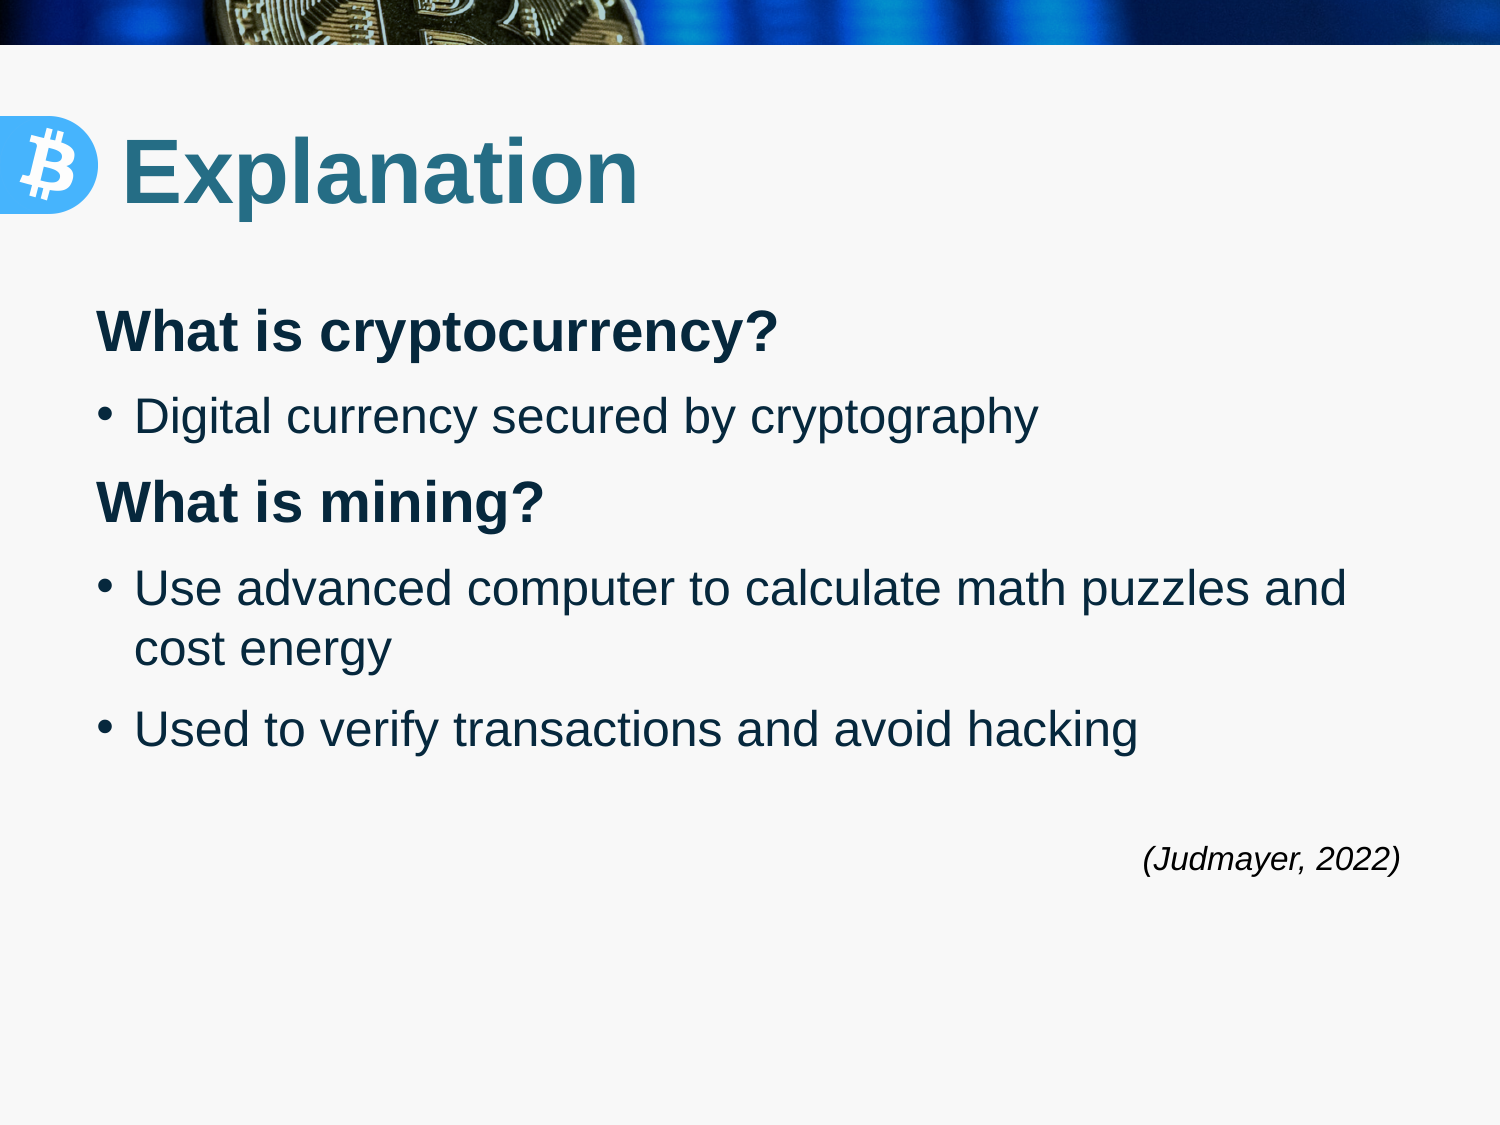

Explanation
What is cryptocurrency?
Digital currency secured by cryptography
What is mining?
Use advanced computer to calculate math puzzles and cost energy
Used to verify transactions and avoid hacking
(Judmayer, 2022)